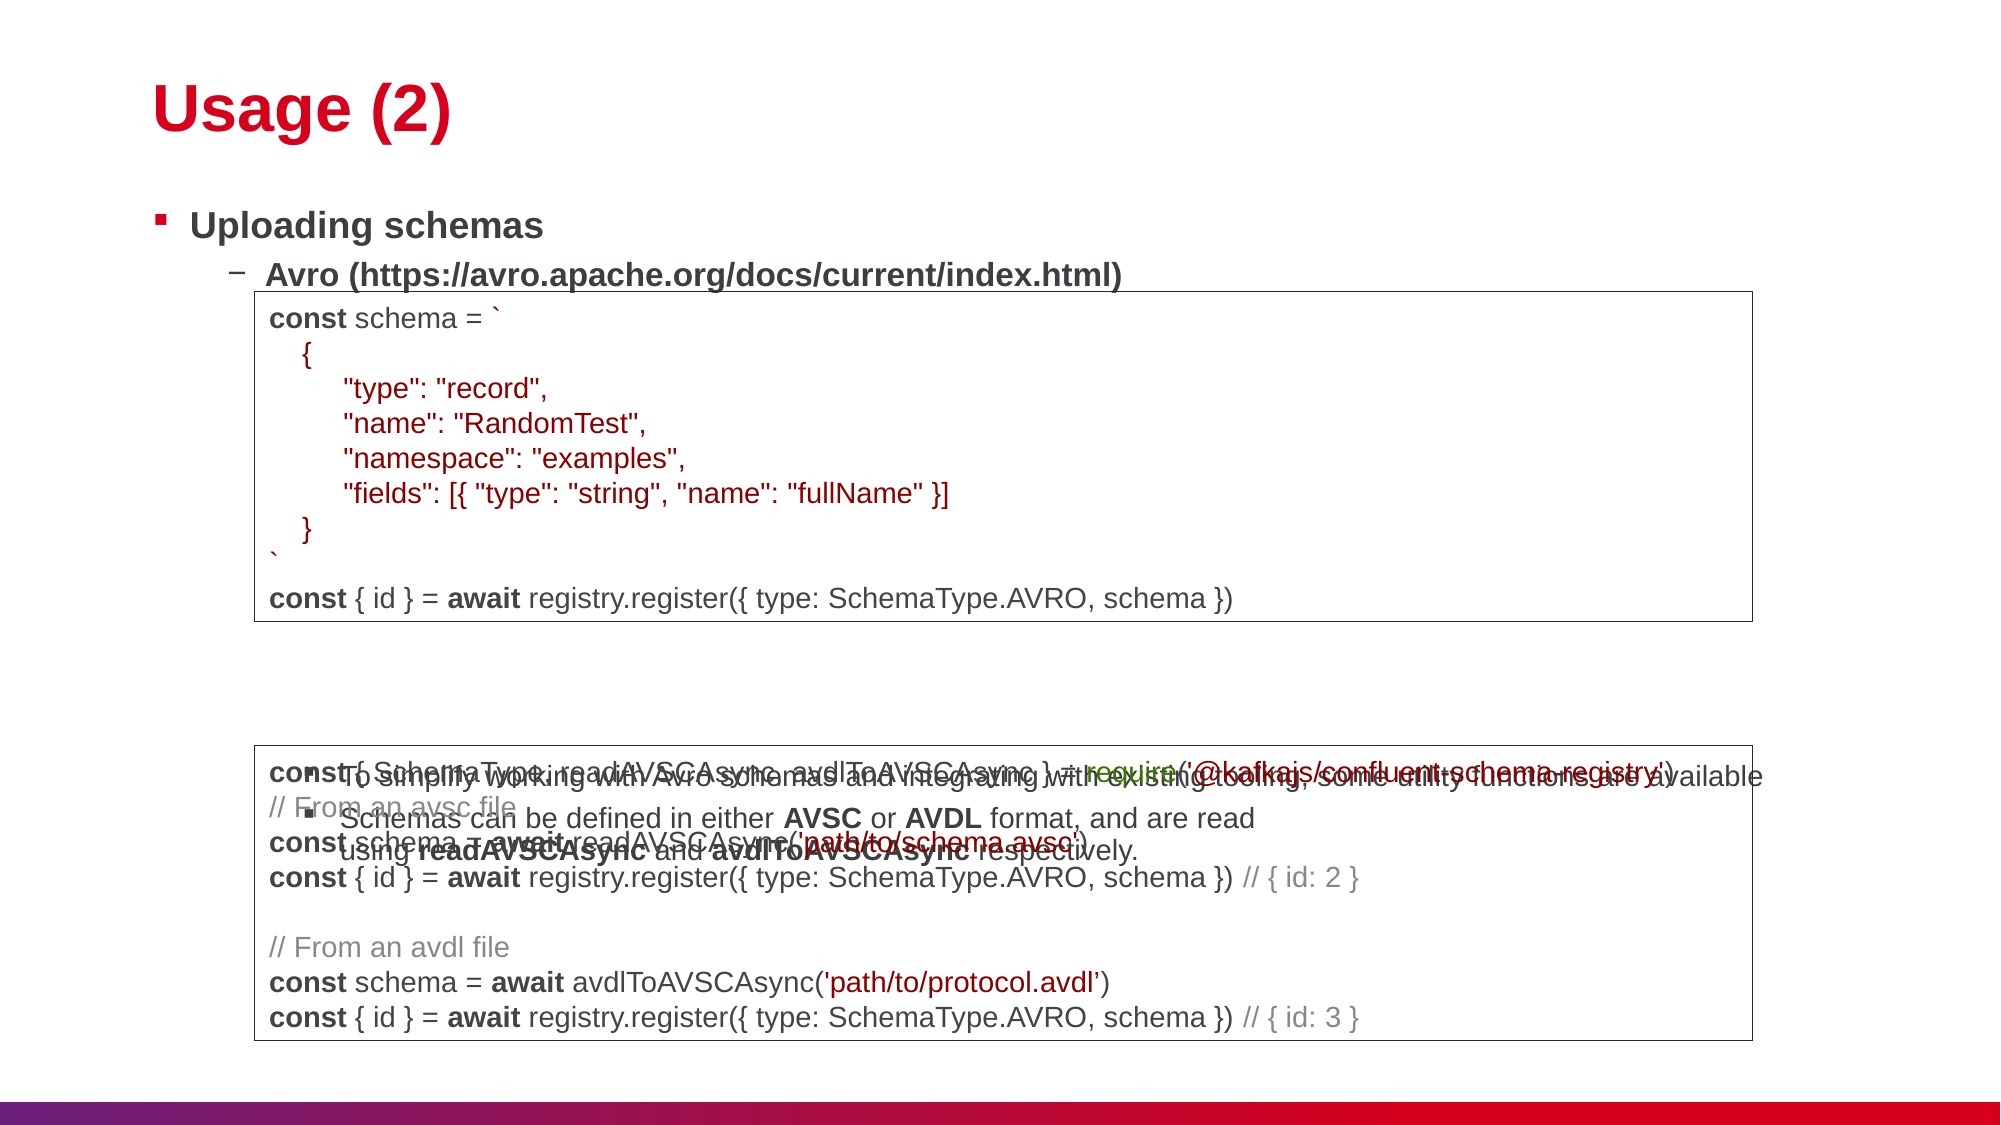

# Usage (2)
Uploading schemas
Avro (https://avro.apache.org/docs/current/index.html)

To simplify working with Avro schemas and integrating with existing tooling, some utility functions are available
Schemas can be defined in either AVSC or AVDL format, and are read using readAVSCAsync and avdlToAVSCAsync respectively.

const schema = `
    {
         "type": "record",
         "name": "RandomTest",
         "namespace": "examples",
         "fields": [{ "type": "string", "name": "fullName" }]
    }
`
const { id } = await registry.register({ type: SchemaType.AVRO, schema })
const { SchemaType, readAVSCAsync, avdlToAVSCAsync } = require('@kafkajs/confluent-schema-registry')
// From an avsc file
const schema = await readAVSCAsync('path/to/schema.avsc')
const { id } = await registry.register({ type: SchemaType.AVRO, schema }) // { id: 2 }

// From an avdl file
const schema = await avdlToAVSCAsync('path/to/protocol.avdl’)
const { id } = await registry.register({ type: SchemaType.AVRO, schema }) // { id: 3 }